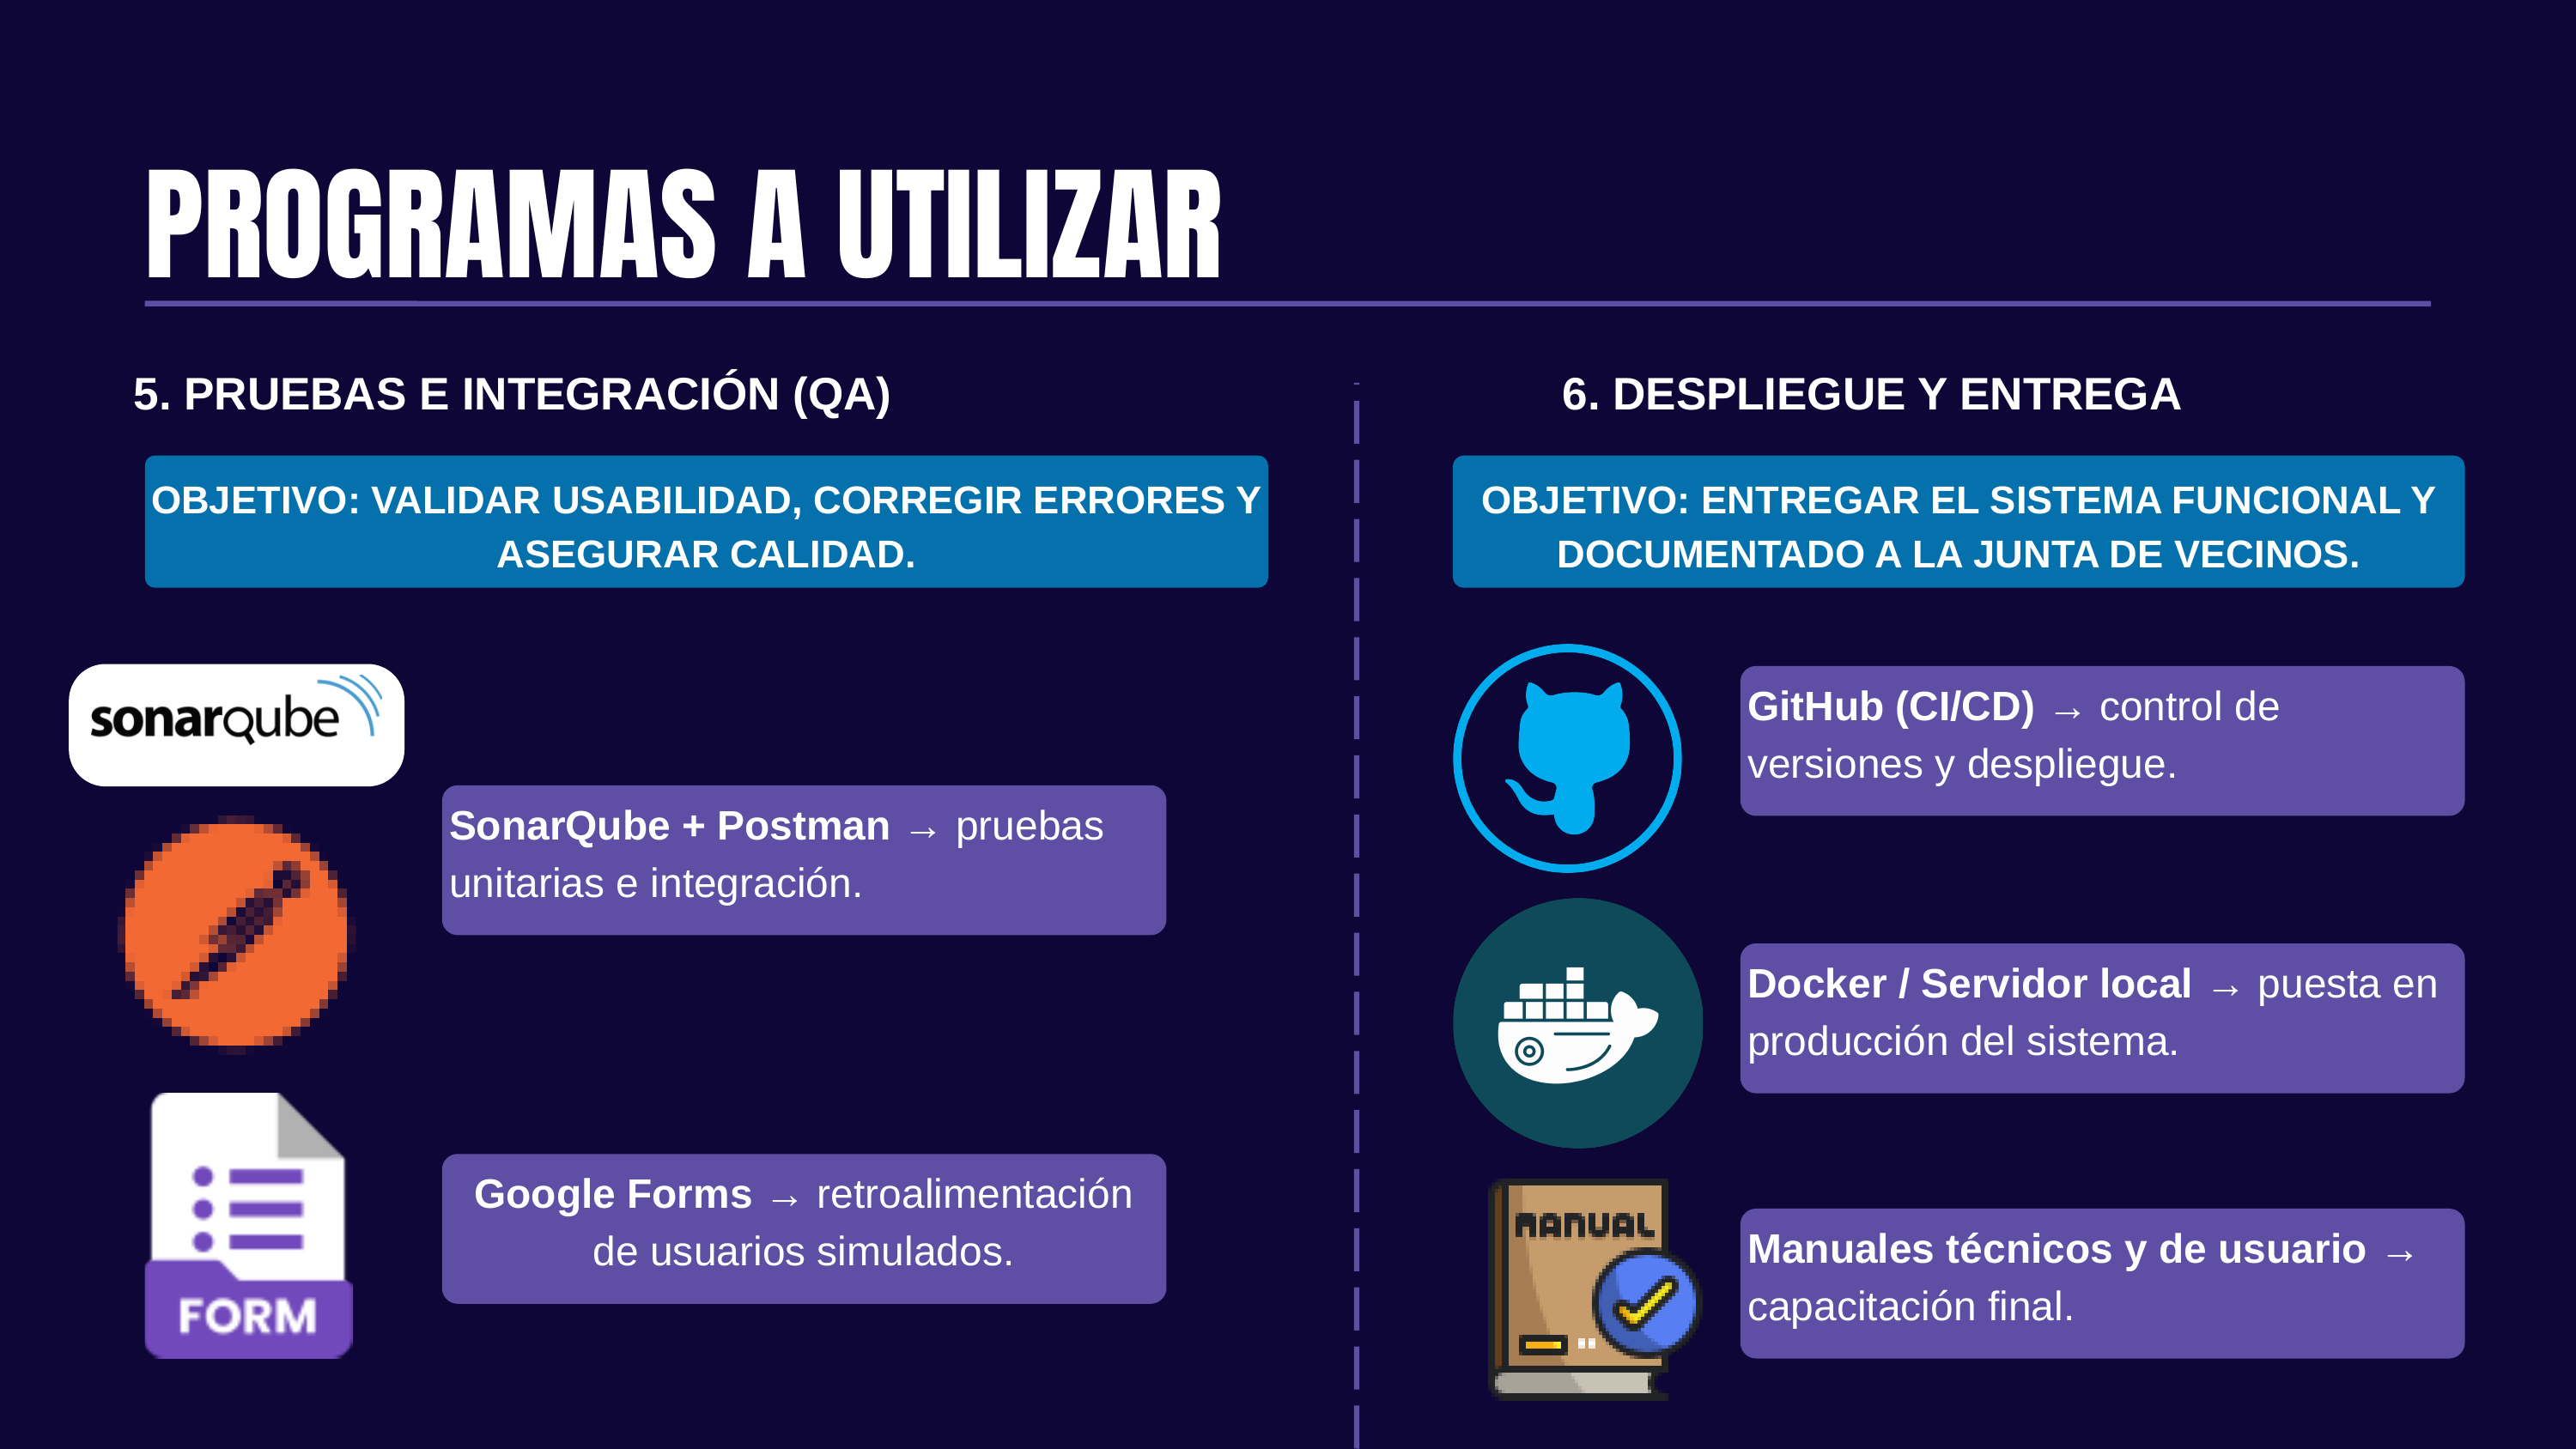

PROGRAMAS A UTILIZAR

5. PRUEBAS E INTEGRACIÓN (QA)
6. DESPLIEGUE Y ENTREGA

OBJETIVO: VALIDAR USABILIDAD, CORREGIR ERRORES Y ASEGURAR CALIDAD.

OBJETIVO: ENTREGAR EL SISTEMA FUNCIONAL Y DOCUMENTADO A LA JUNTA DE VECINOS.

GitHub (CI/CD) → control de versiones y despliegue.

SonarQube + Postman → pruebas unitarias e integración.

Docker / Servidor local → puesta en producción del sistema.

Google Forms → retroalimentación de usuarios simulados.

Manuales técnicos y de usuario → capacitación final.